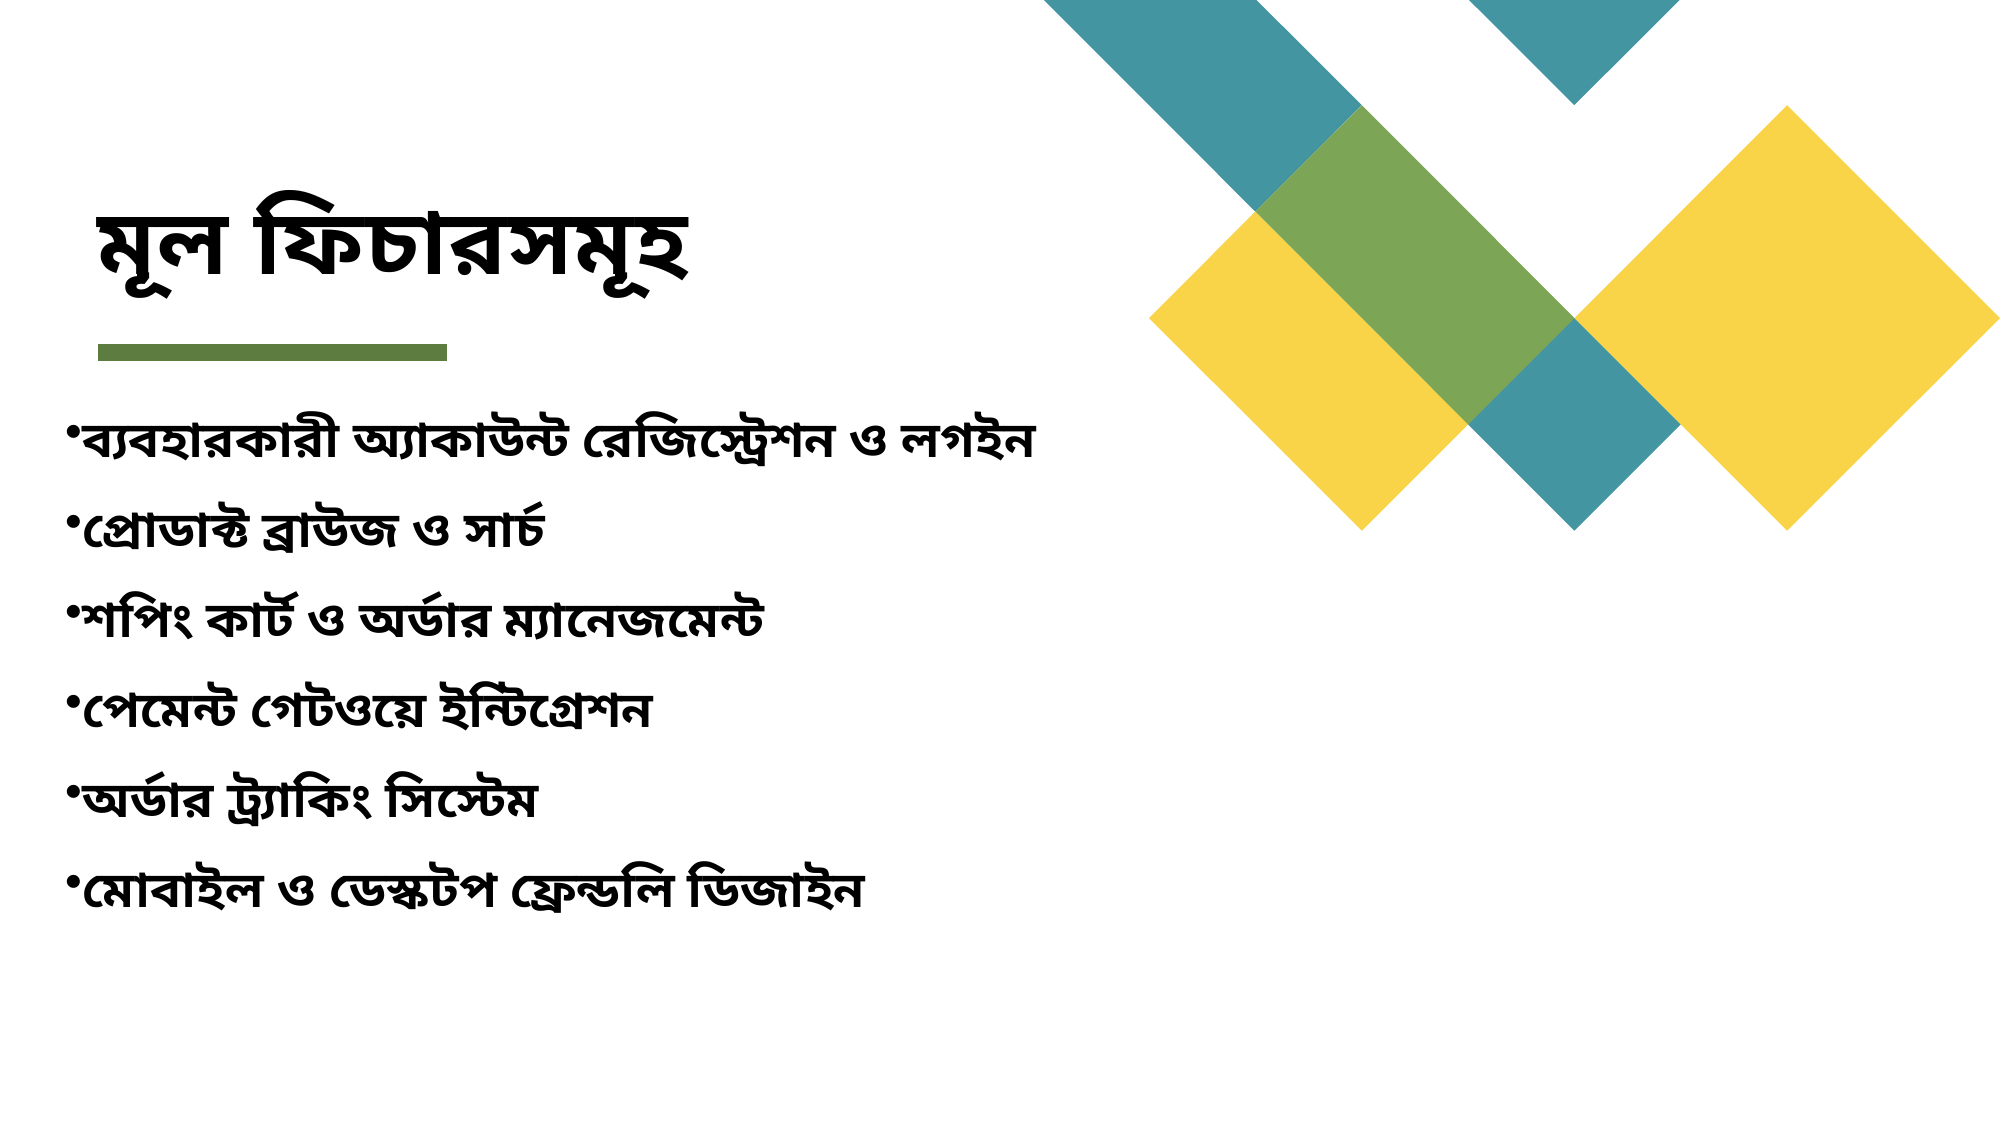

# মূল ফিচারসমূহ
ব্যবহারকারী অ্যাকাউন্ট রেজিস্ট্রেশন ও লগইন
প্রোডাক্ট ব্রাউজ ও সার্চ
শপিং কার্ট ও অর্ডার ম্যানেজমেন্ট
পেমেন্ট গেটওয়ে ইন্টিগ্রেশন
অর্ডার ট্র্যাকিং সিস্টেম
মোবাইল ও ডেস্কটপ ফ্রেন্ডলি ডিজাইন